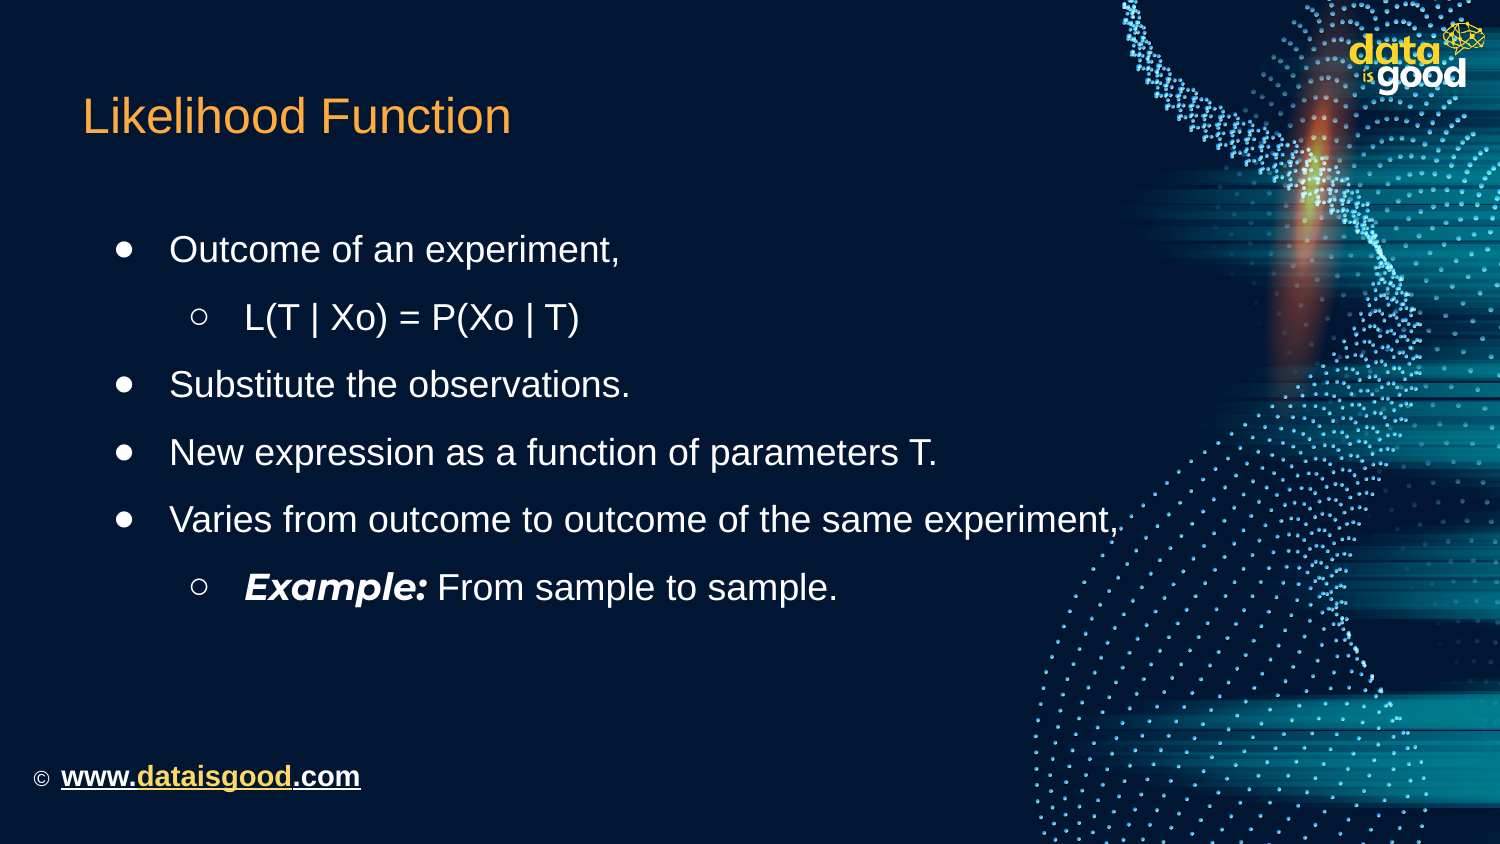

# Likelihood Function
Outcome of an experiment,
L(T | Xo) = P(Xo | T)
Substitute the observations.
New expression as a function of parameters T.
Varies from outcome to outcome of the same experiment,
Example: From sample to sample.